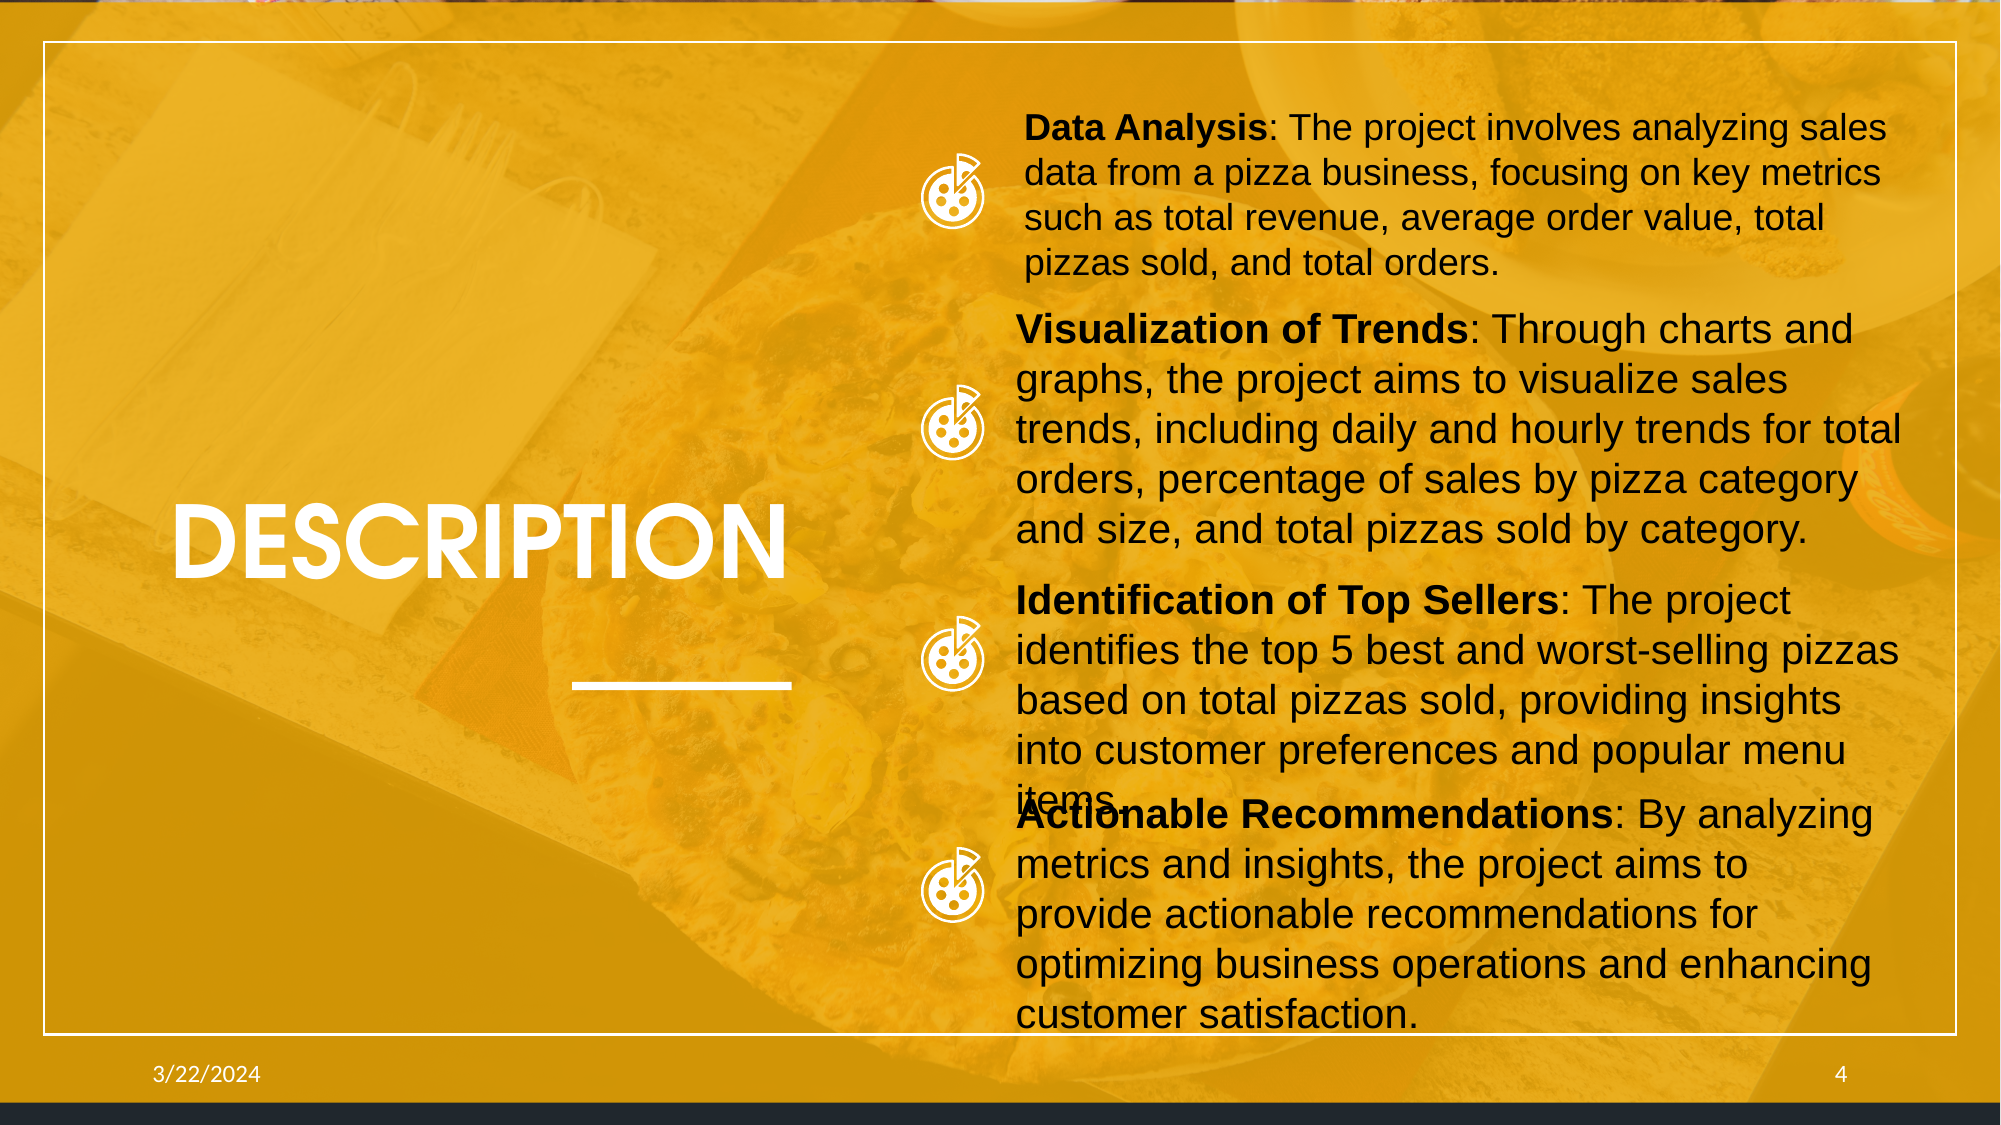

Data Analysis: The project involves analyzing sales data from a pizza business, focusing on key metrics such as total revenue, average order value, total pizzas sold, and total orders.

Visualization of Trends: Through charts and graphs, the project aims to visualize sales trends, including daily and hourly trends for total orders, percentage of sales by pizza category and size, and total pizzas sold by category.

DESCRIPTION
Identification of Top Sellers: The project identifies the top 5 best and worst-selling pizzas based on total pizzas sold, providing insights into customer preferences and popular menu items.

Actionable Recommendations: By analyzing metrics and insights, the project aims to provide actionable recommendations for optimizing business operations and enhancing customer satisfaction.

3/22/2024
4